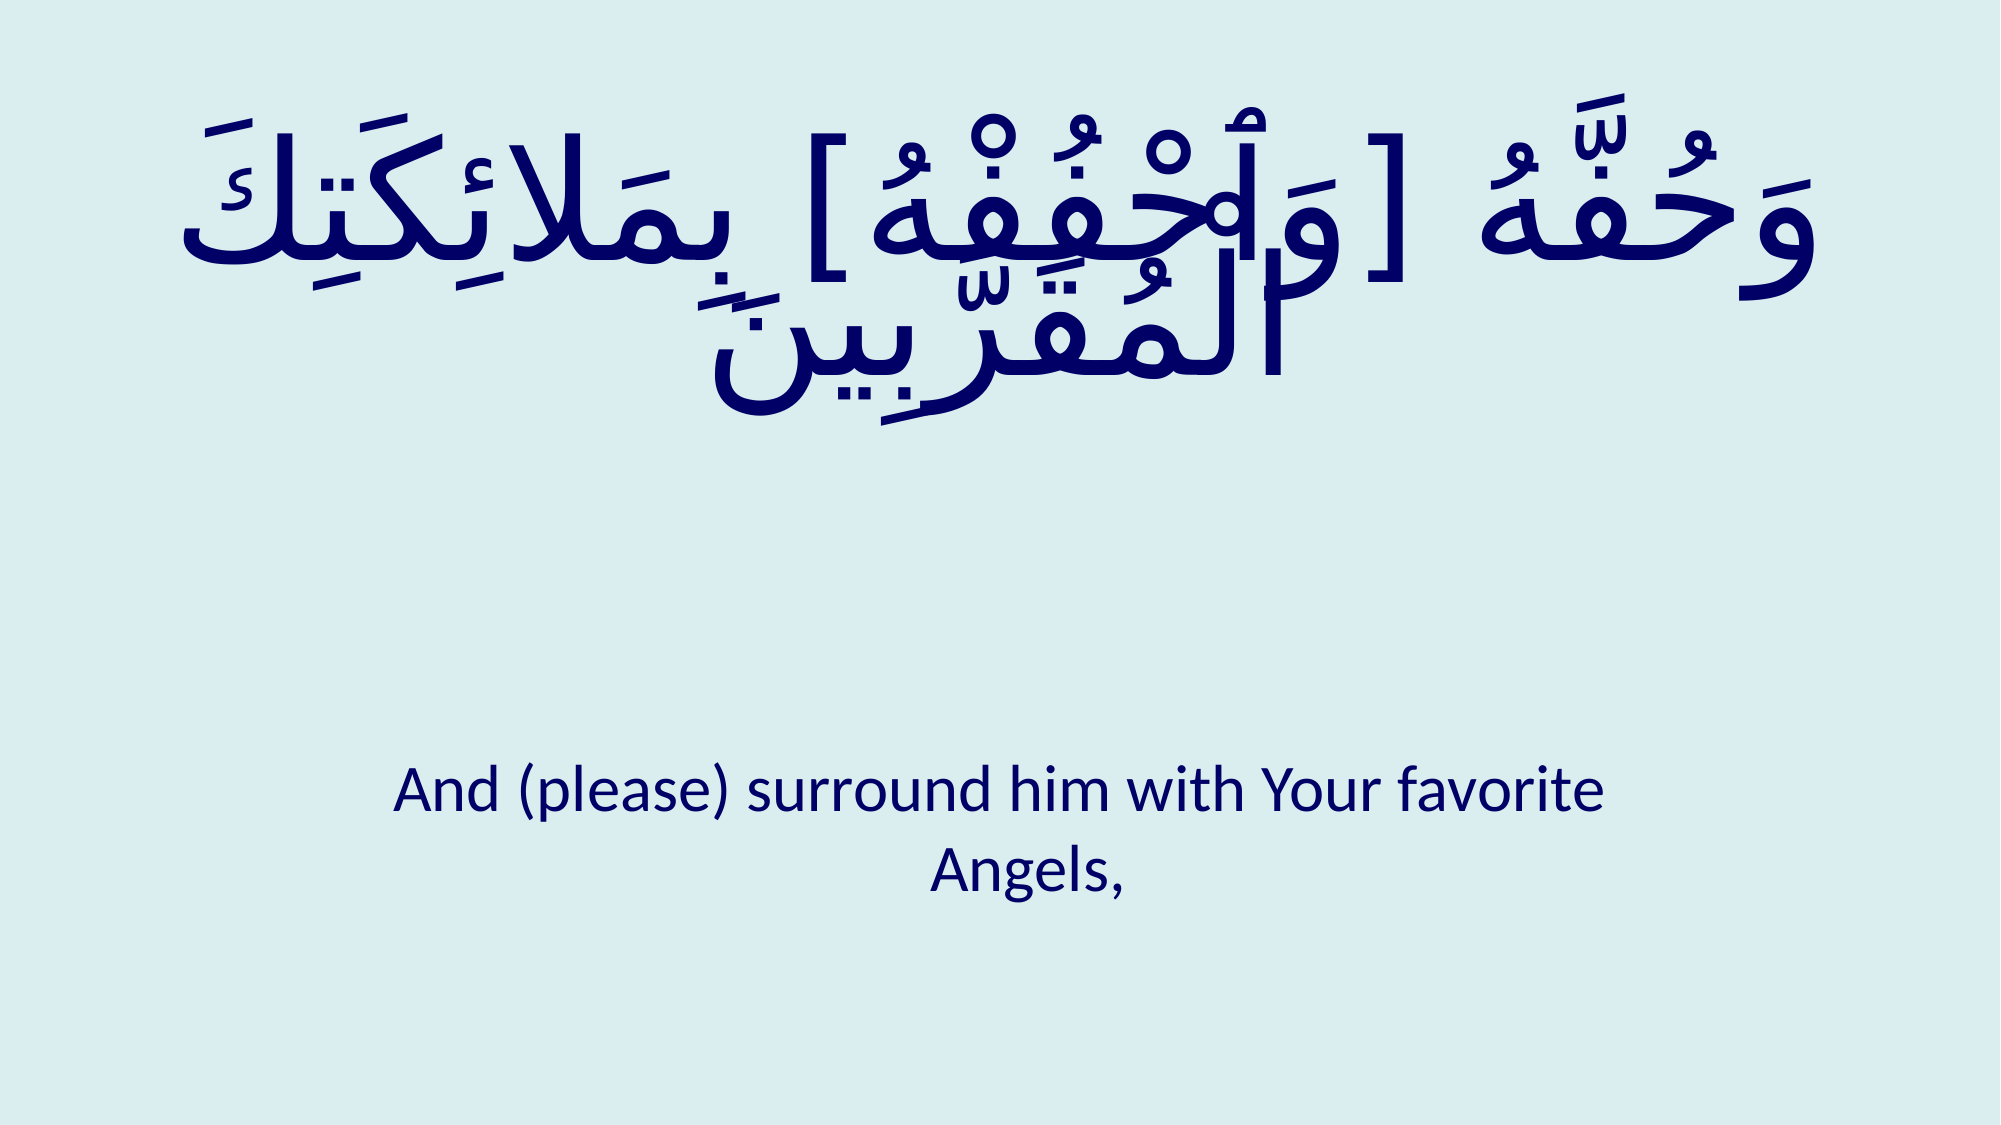

# وَحُفَّهُ [وَٱحْفُفْهُ‏] بِمَلائِكَتِكَ الْمُقَرَّبِينَ
And (please) surround him with Your favorite Angels,